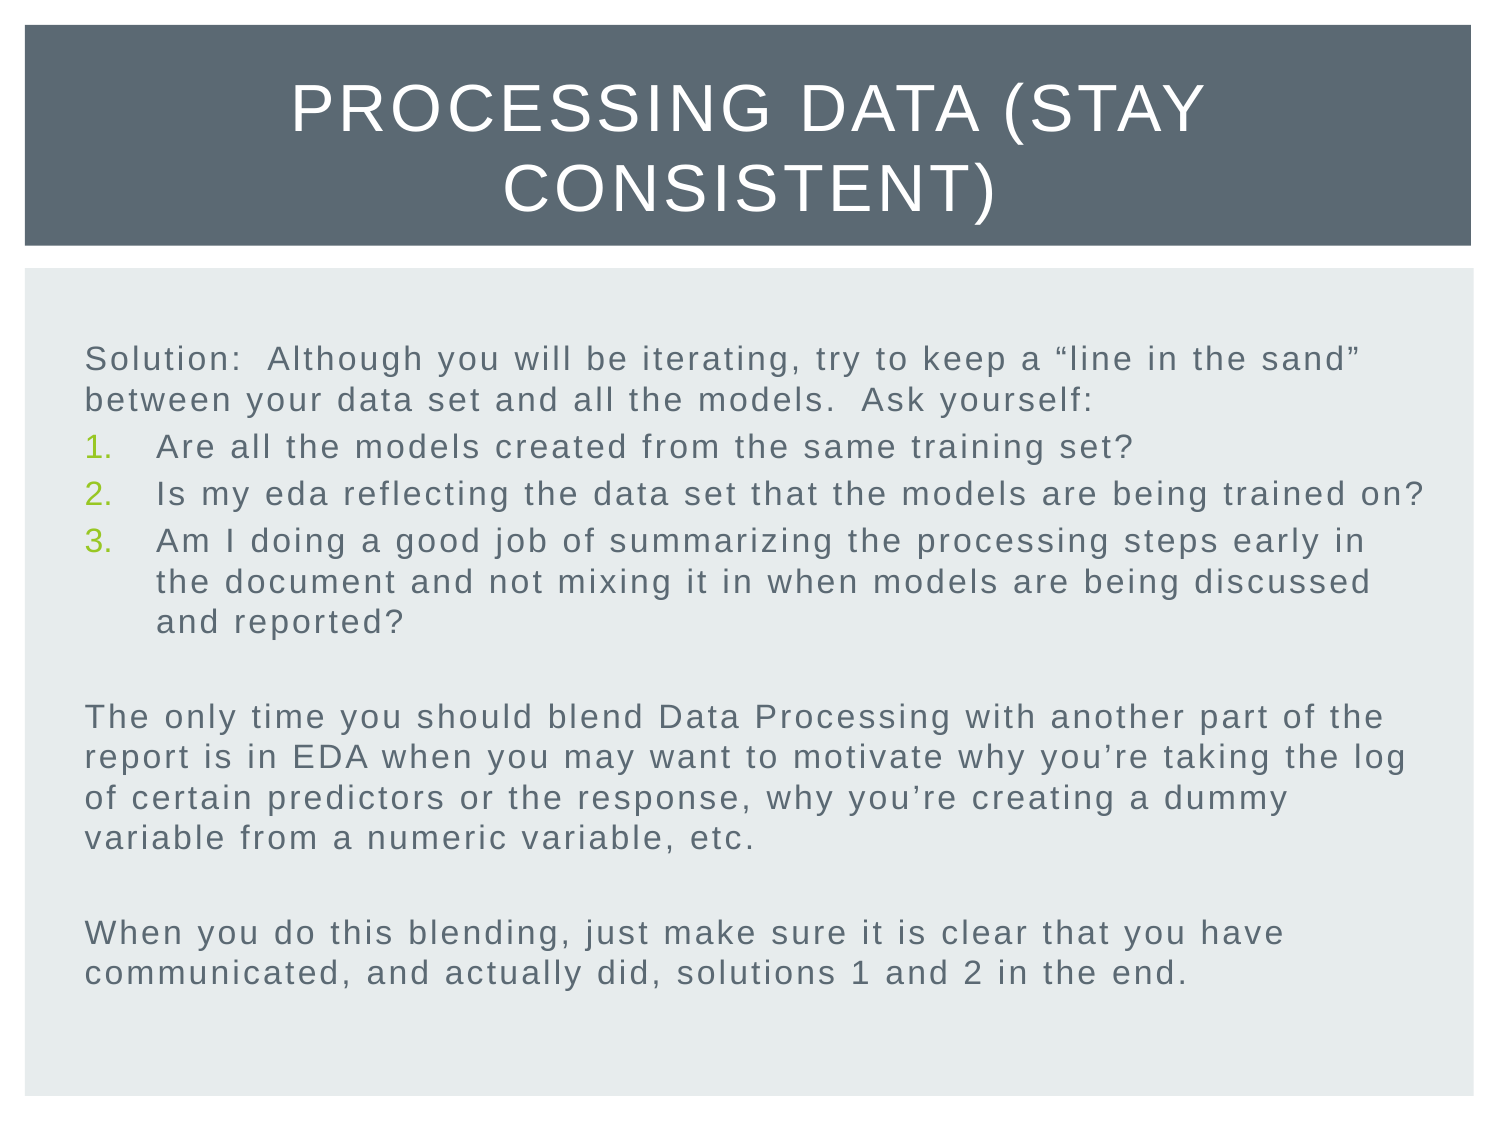

# Processing Data (Stay Consistent)

Solution:  Although you will be iterating, try to keep a “line in the sand” between your data set and all the models.  Ask yourself:
Are all the models created from the same training set?
Is my eda reflecting the data set that the models are being trained on?
Am I doing a good job of summarizing the processing steps early in the document and not mixing it in when models are being discussed and reported?

The only time you should blend Data Processing with another part of the report is in EDA when you may want to motivate why you’re taking the log of certain predictors or the response, why you’re creating a dummy variable from a numeric variable, etc.

When you do this blending, just make sure it is clear that you have communicated, and actually did, solutions 1 and 2 in the end.